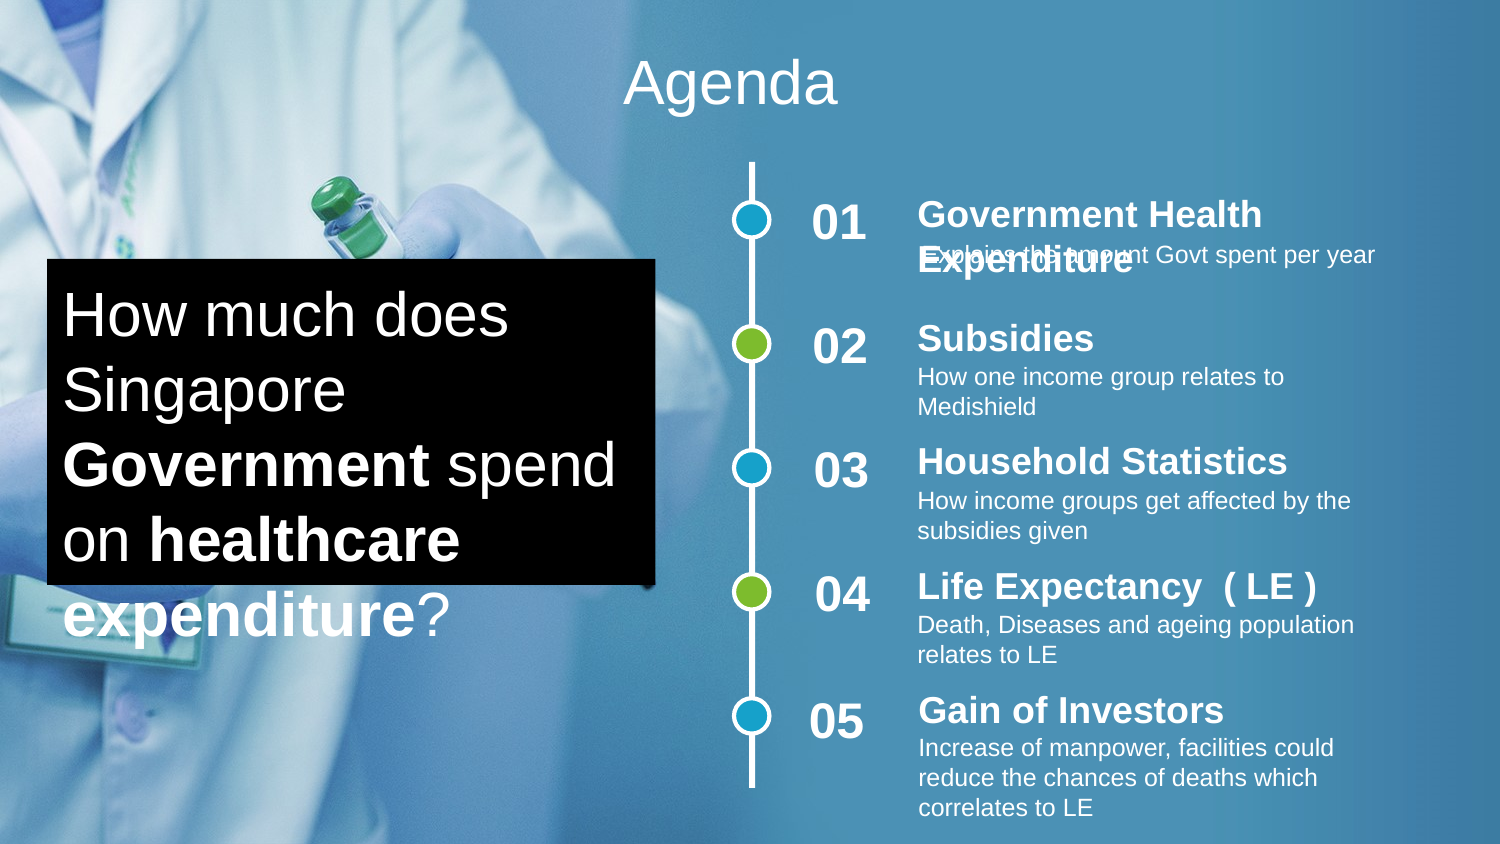

Agenda

01
Government Health Expenditure
Explains the amount Govt spent per year

How much does Singapore Government spend on healthcare expenditure?
02
Subsidies
How one income group relates to Medishield

03
Household Statistics
How income groups get affected by the subsidies given

04
Life Expectancy  ( LE )
Death, Diseases and ageing population relates to LE

Gain of Investors
Increase of manpower, facilities could reduce the chances of deaths which correlates to LE
05